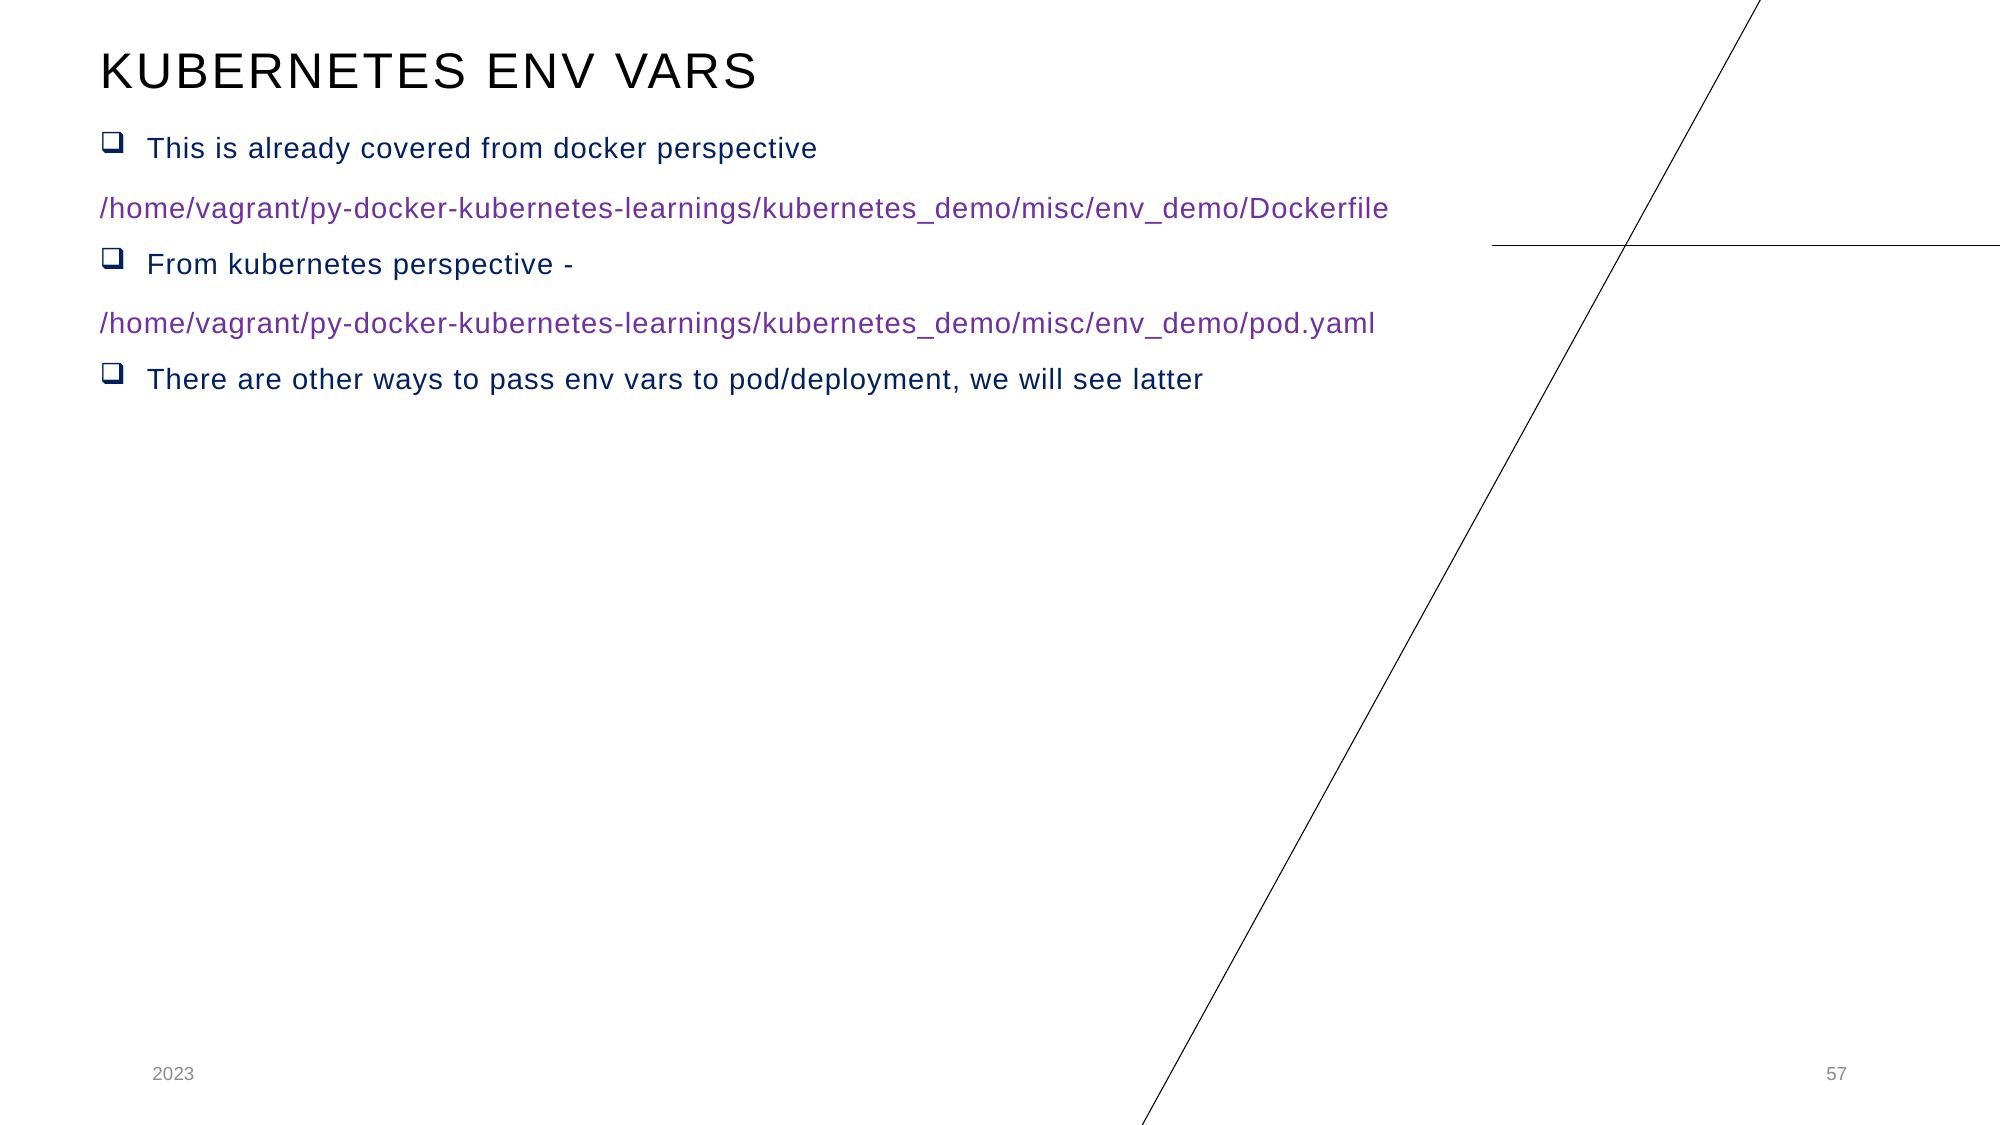

# Kubernetes env vars
This is already covered from docker perspective
/home/vagrant/py-docker-kubernetes-learnings/kubernetes_demo/misc/env_demo/Dockerfile
From kubernetes perspective -
/home/vagrant/py-docker-kubernetes-learnings/kubernetes_demo/misc/env_demo/pod.yaml
There are other ways to pass env vars to pod/deployment, we will see latter

2023
57